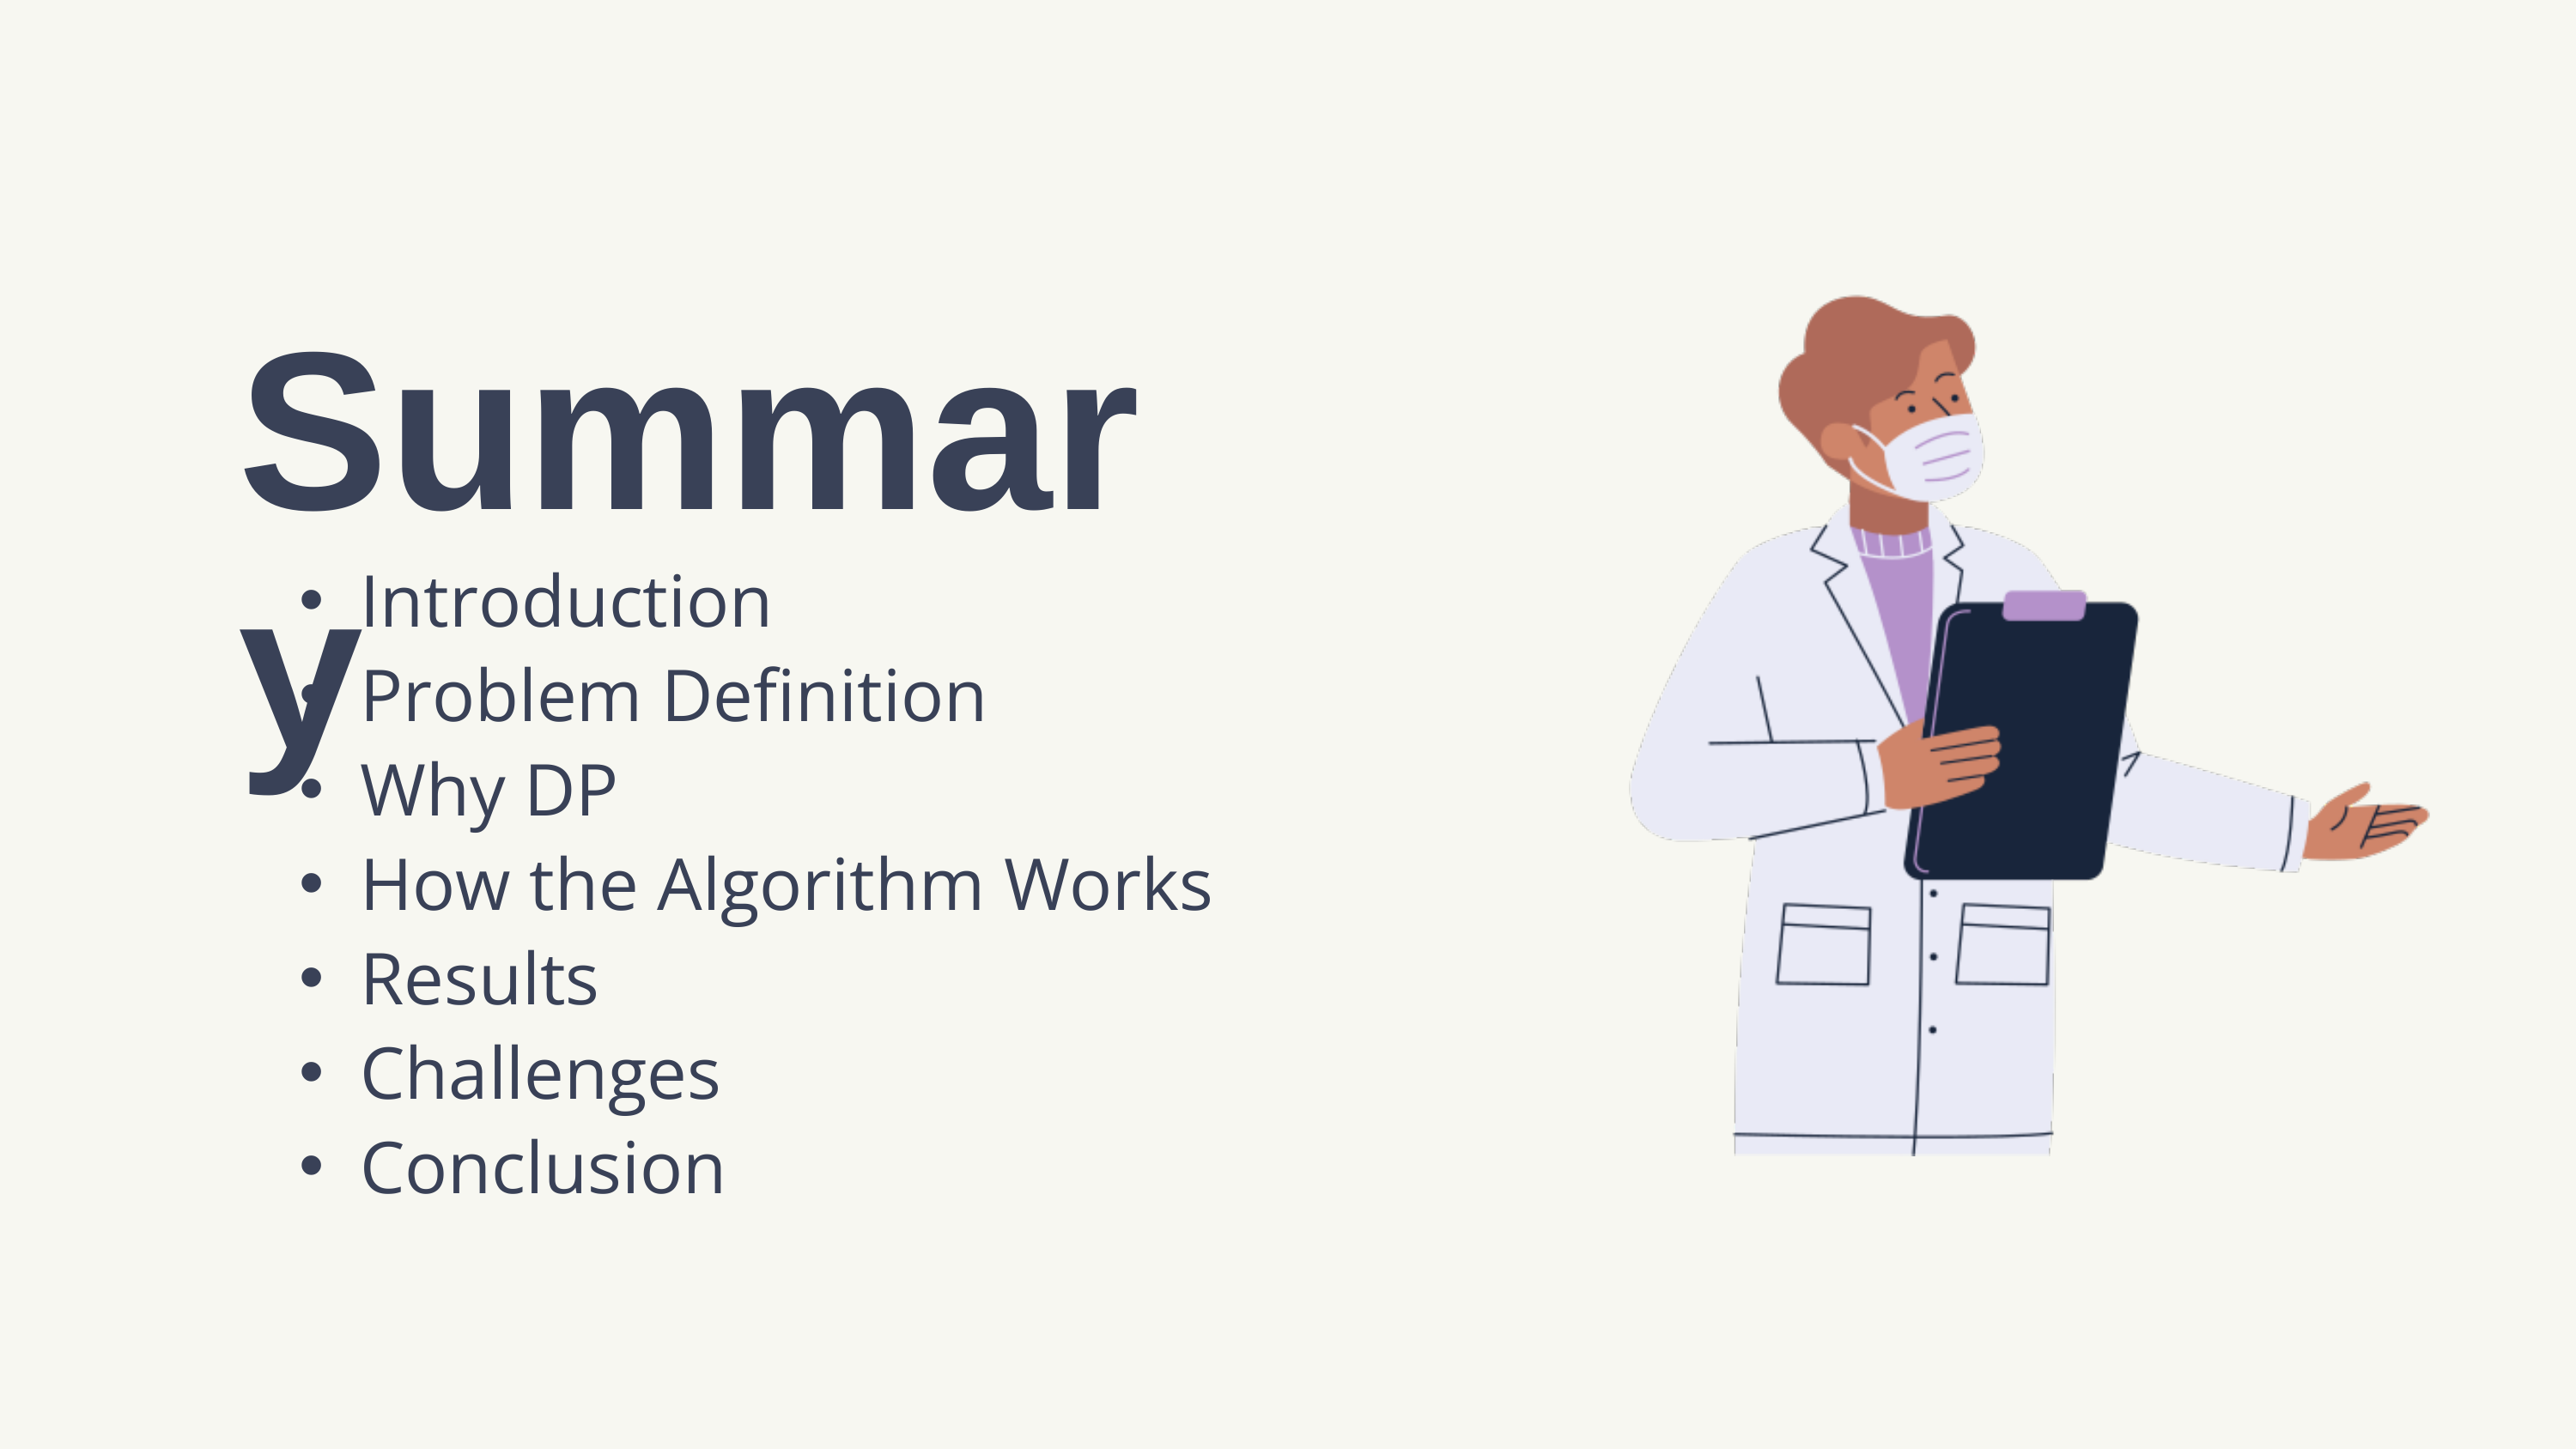

Summary
Introduction
Problem Definition
Why DP
How the Algorithm Works
Results
Challenges
Conclusion